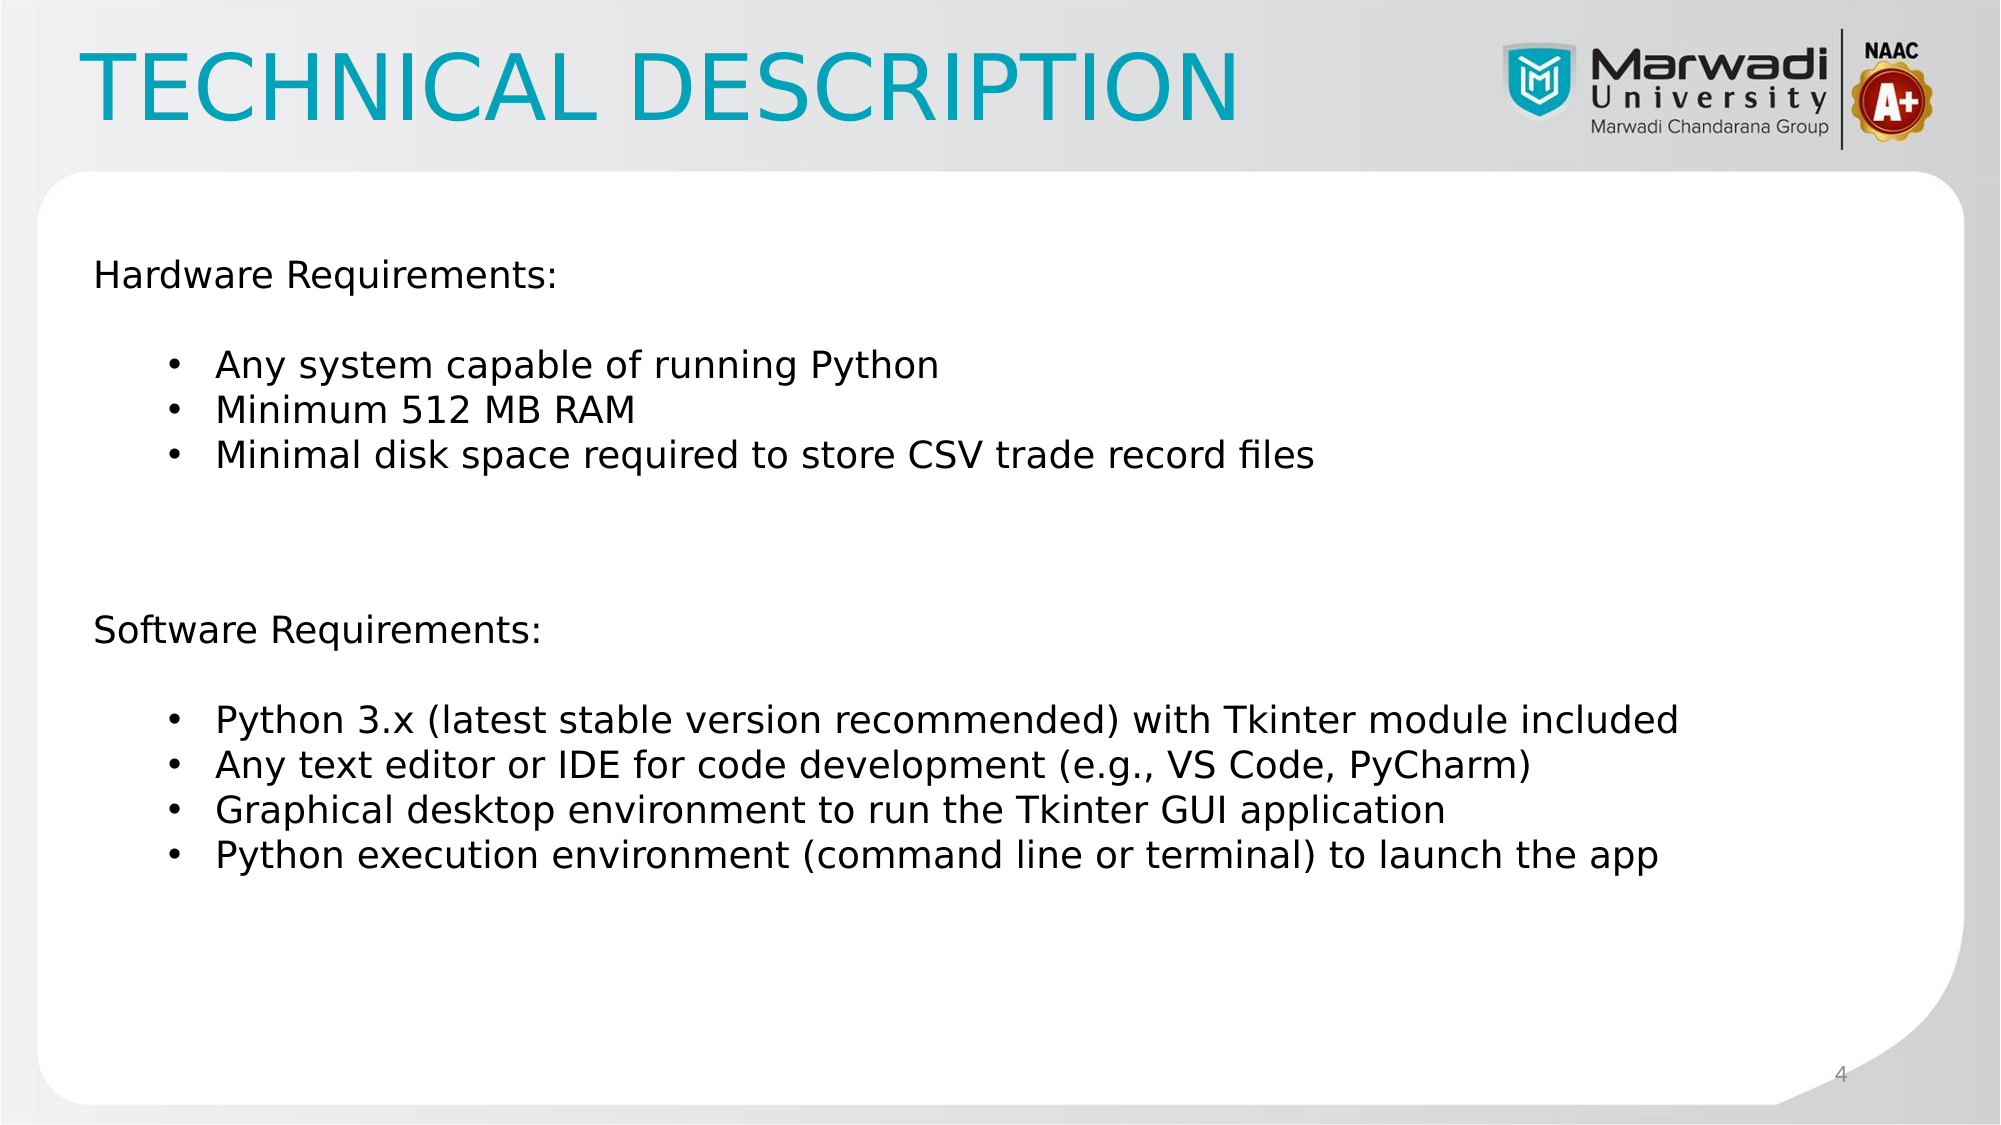

# TECHNICAL DESCRIPTION
Hardware Requirements:

Any system capable of running Python
Minimum 512 MB RAM
Minimal disk space required to store CSV trade record files

Software Requirements:

Python 3.x (latest stable version recommended) with Tkinter module included
Any text editor or IDE for code development (e.g., VS Code, PyCharm)
Graphical desktop environment to run the Tkinter GUI application
Python execution environment (command line or terminal) to launch the app

4